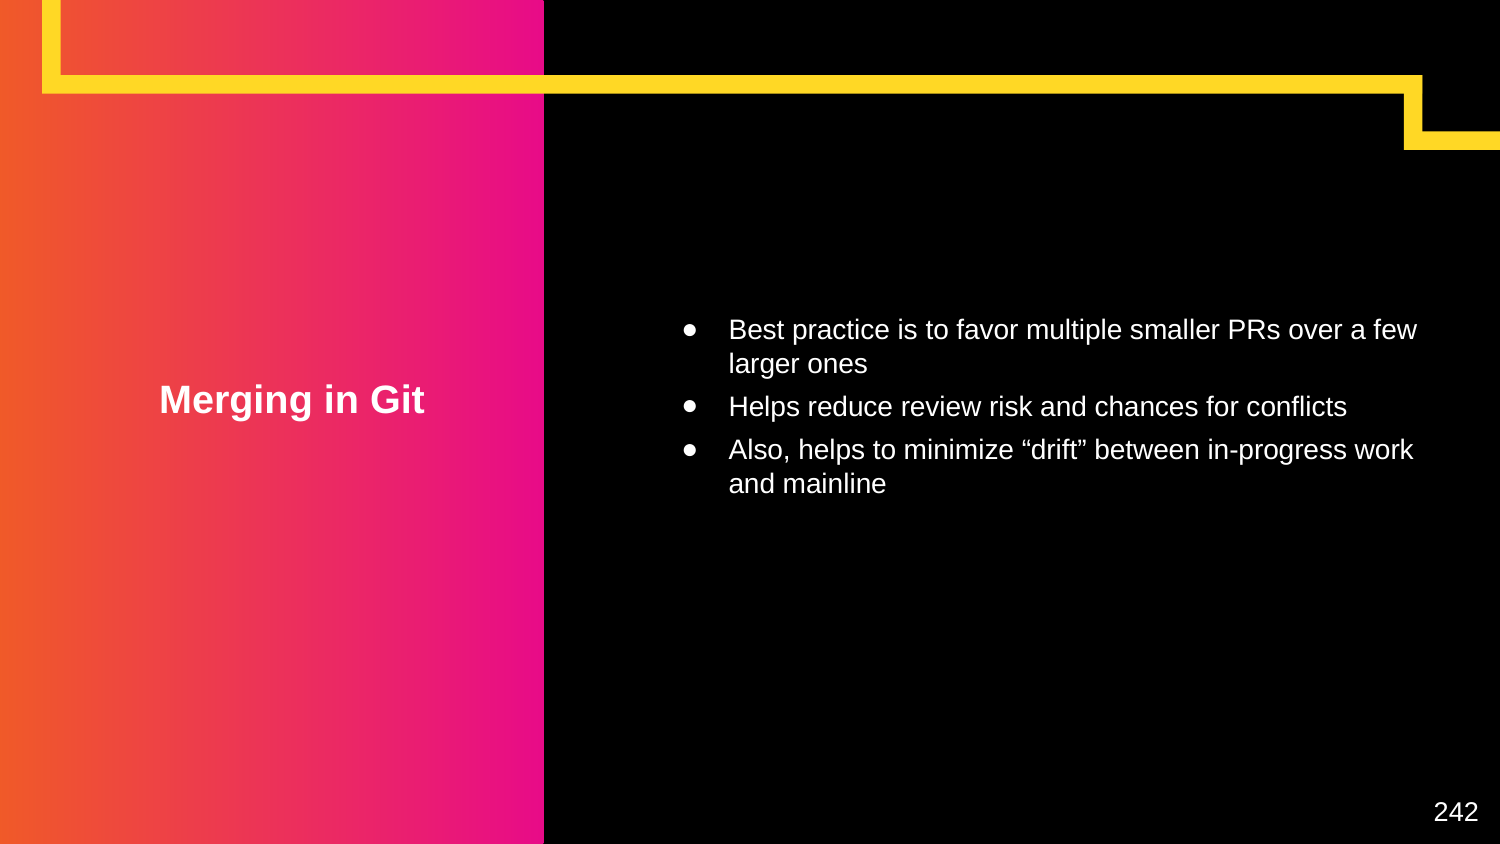

Best practice is to favor multiple smaller PRs over a few larger ones
Helps reduce review risk and chances for conflicts
Also, helps to minimize “drift” between in-progress work and mainline
# Merging in Git
242